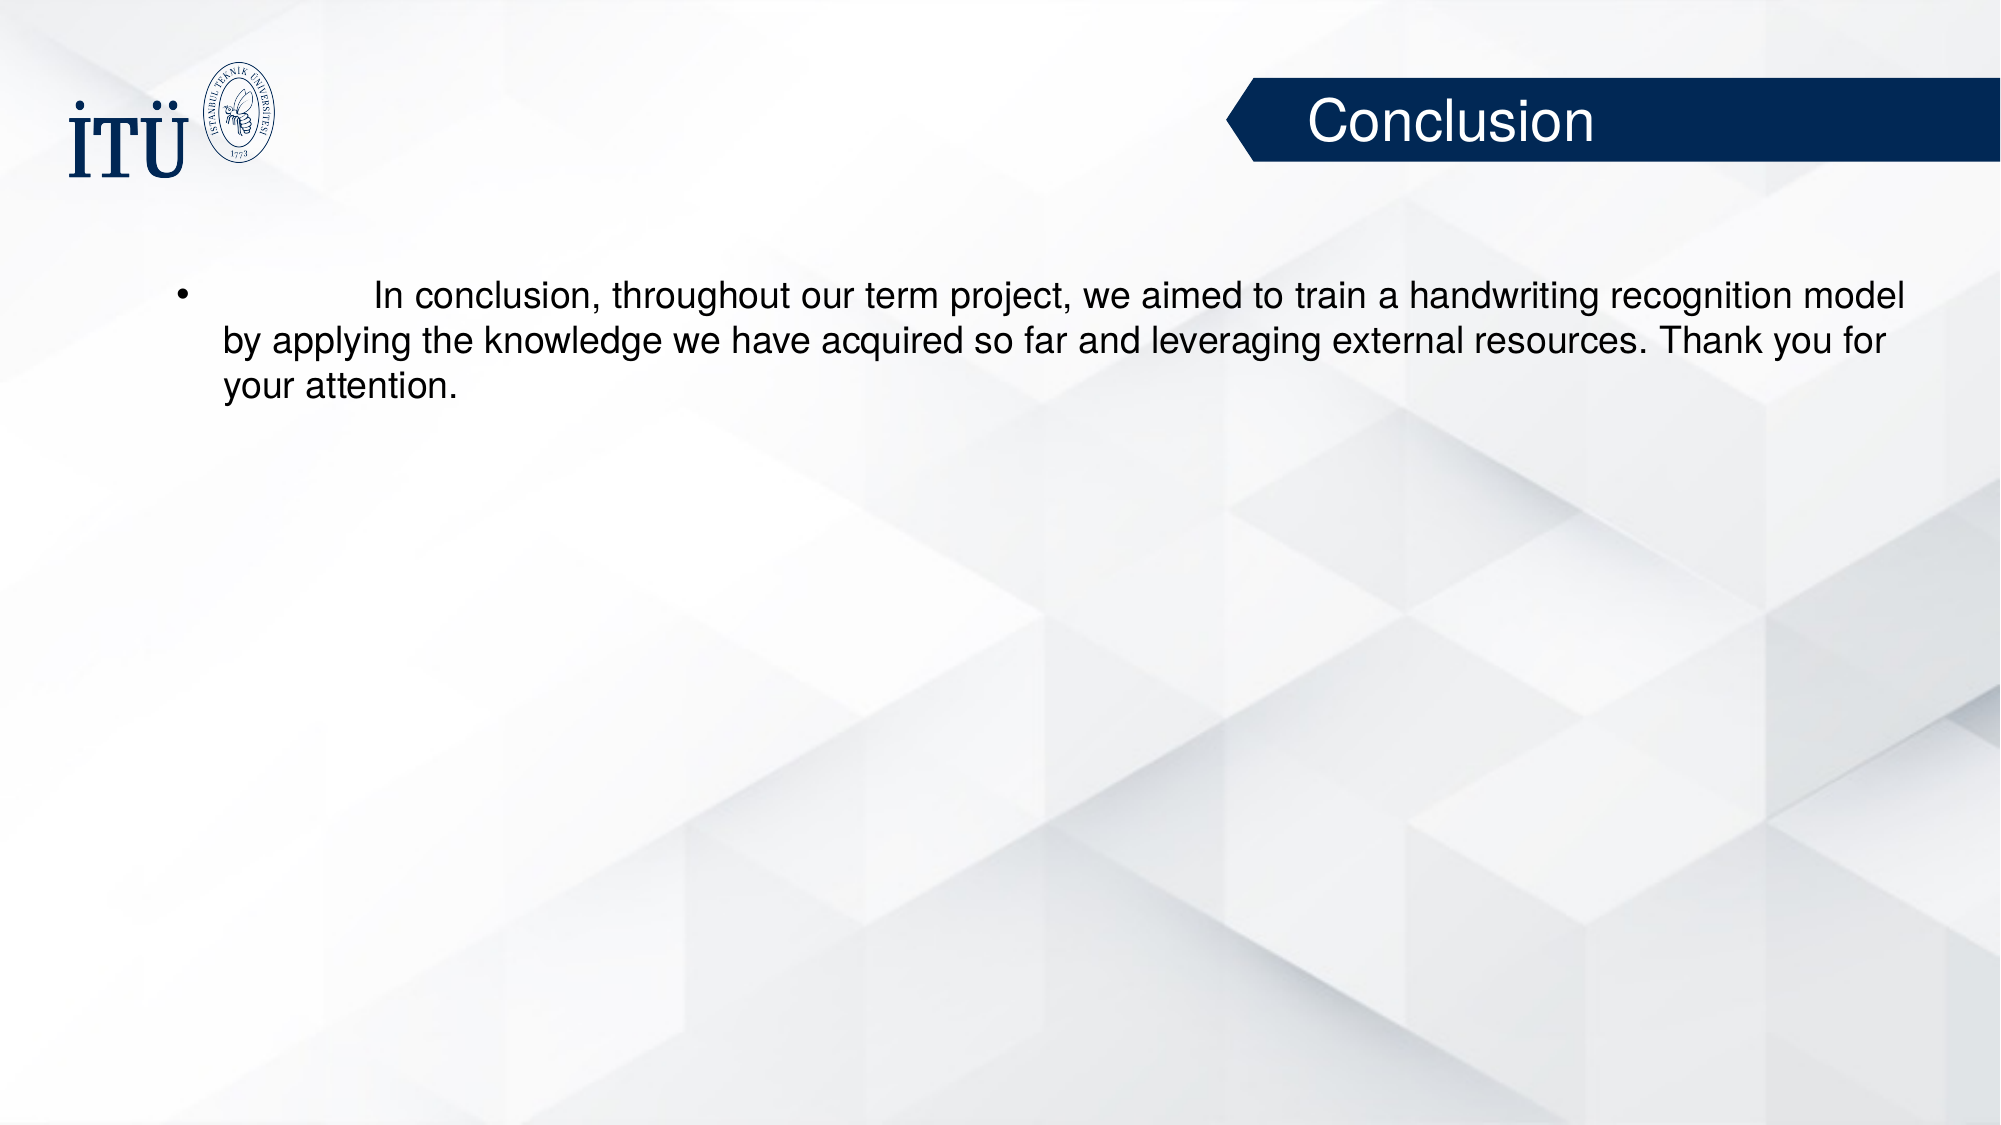

Conclusion
	In conclusion, throughout our term project, we aimed to train a handwriting recognition model by applying the knowledge we have acquired so far and leveraging external resources. Thank you for your attention.